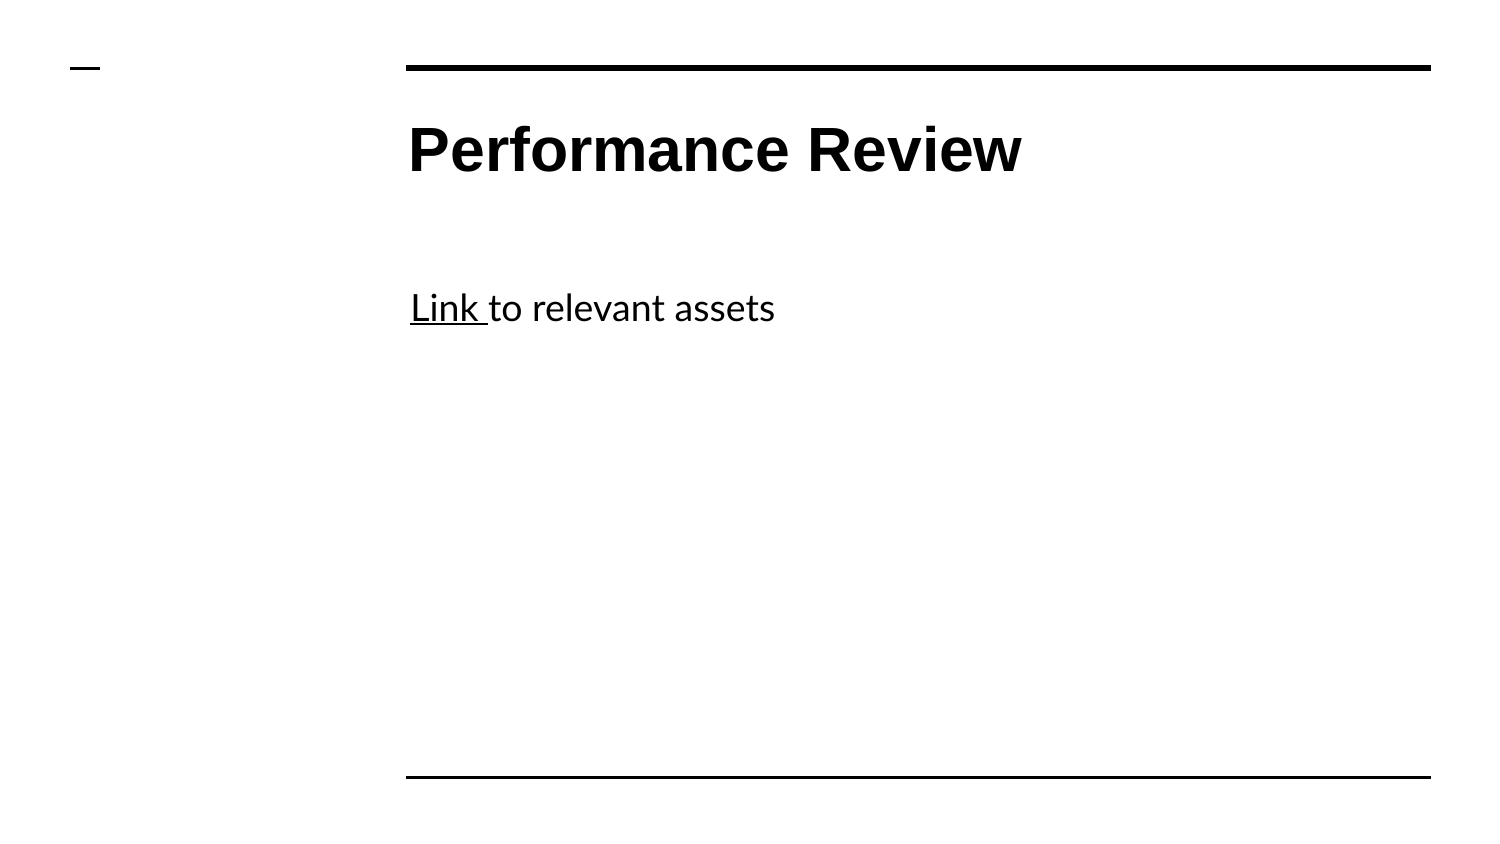

# Performance Review

Link to relevant assets